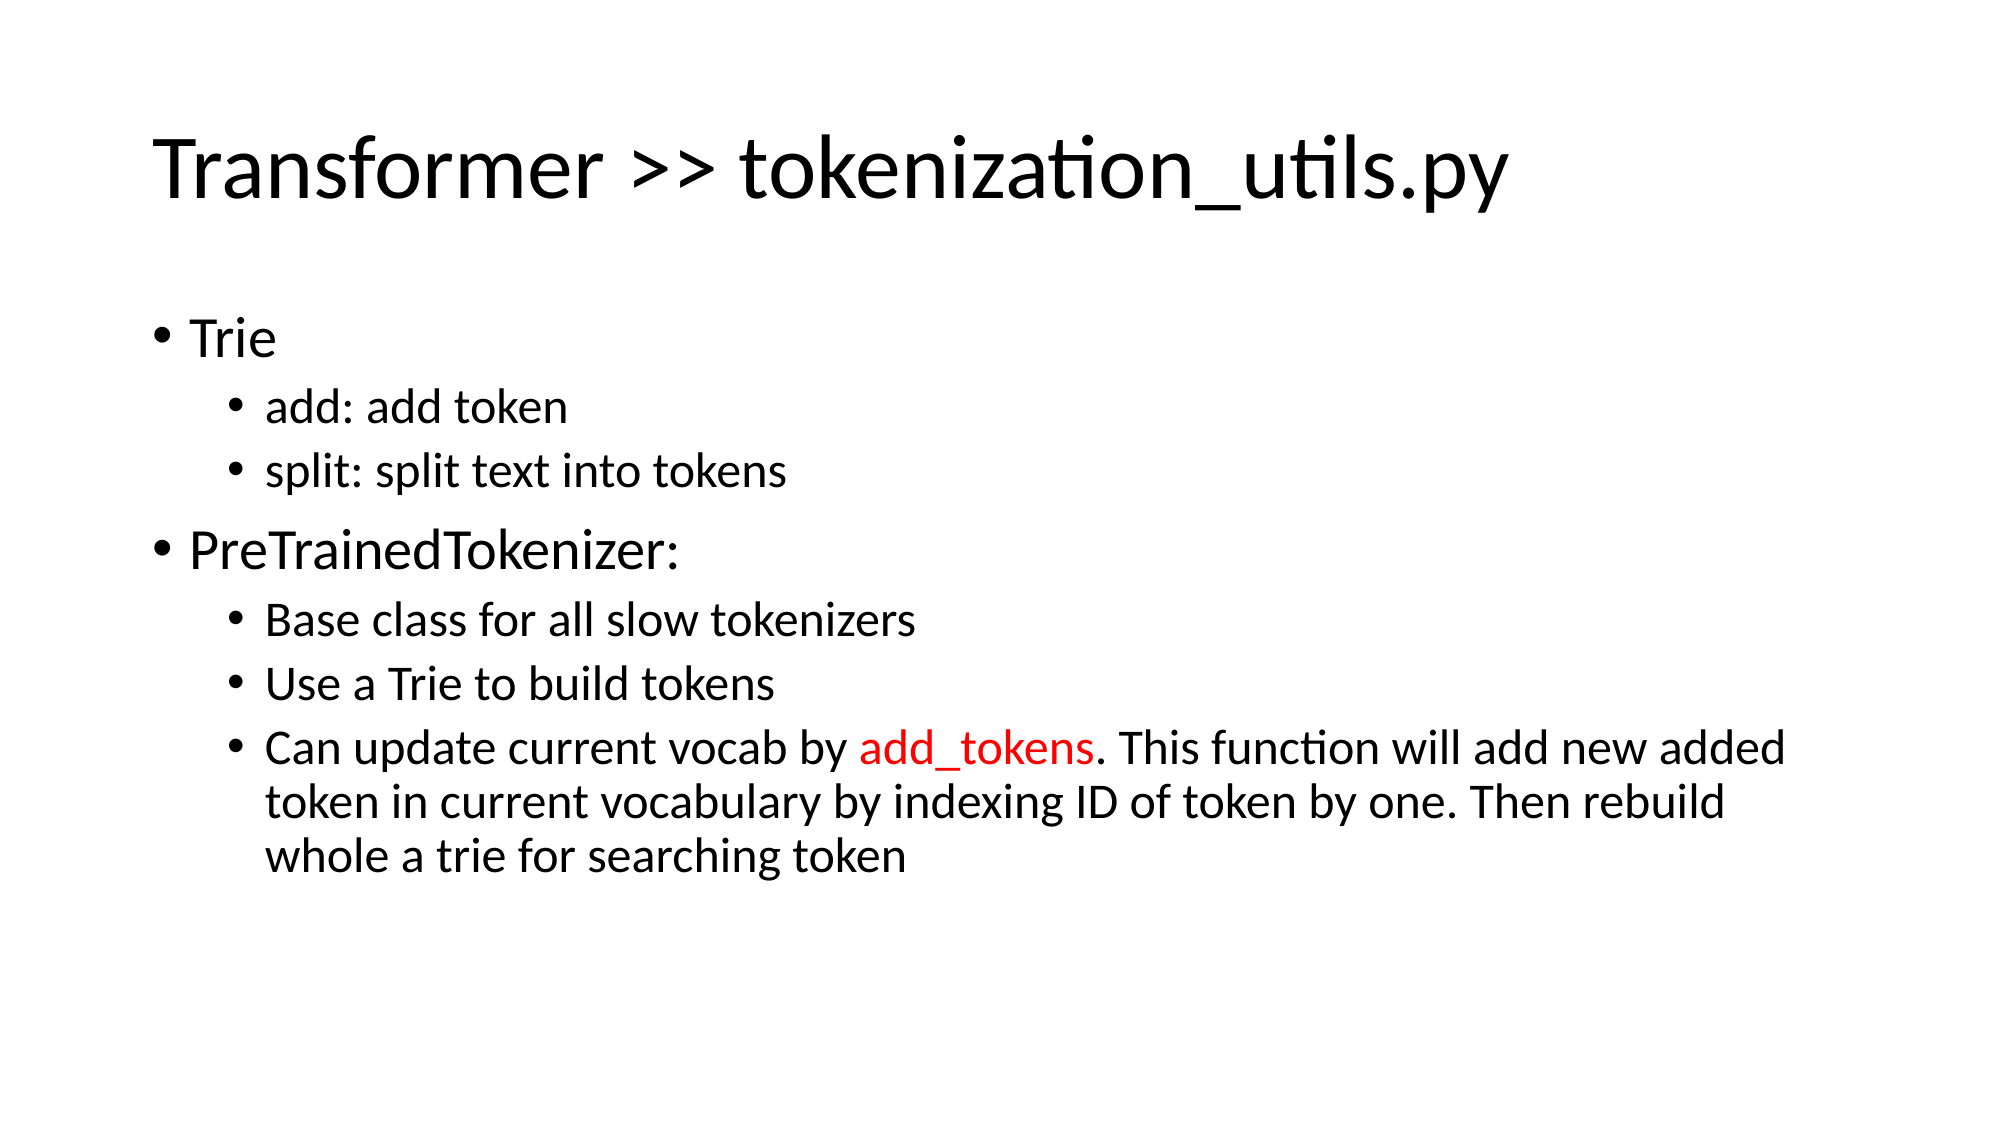

# Transformer >> tokenization_utils.py
Trie
add: add token
split: split text into tokens
PreTrainedTokenizer:
Base class for all slow tokenizers
Use a Trie to build tokens
Can update current vocab by add_tokens. This function will add new added token in current vocabulary by indexing ID of token by one. Then rebuild whole a trie for searching token